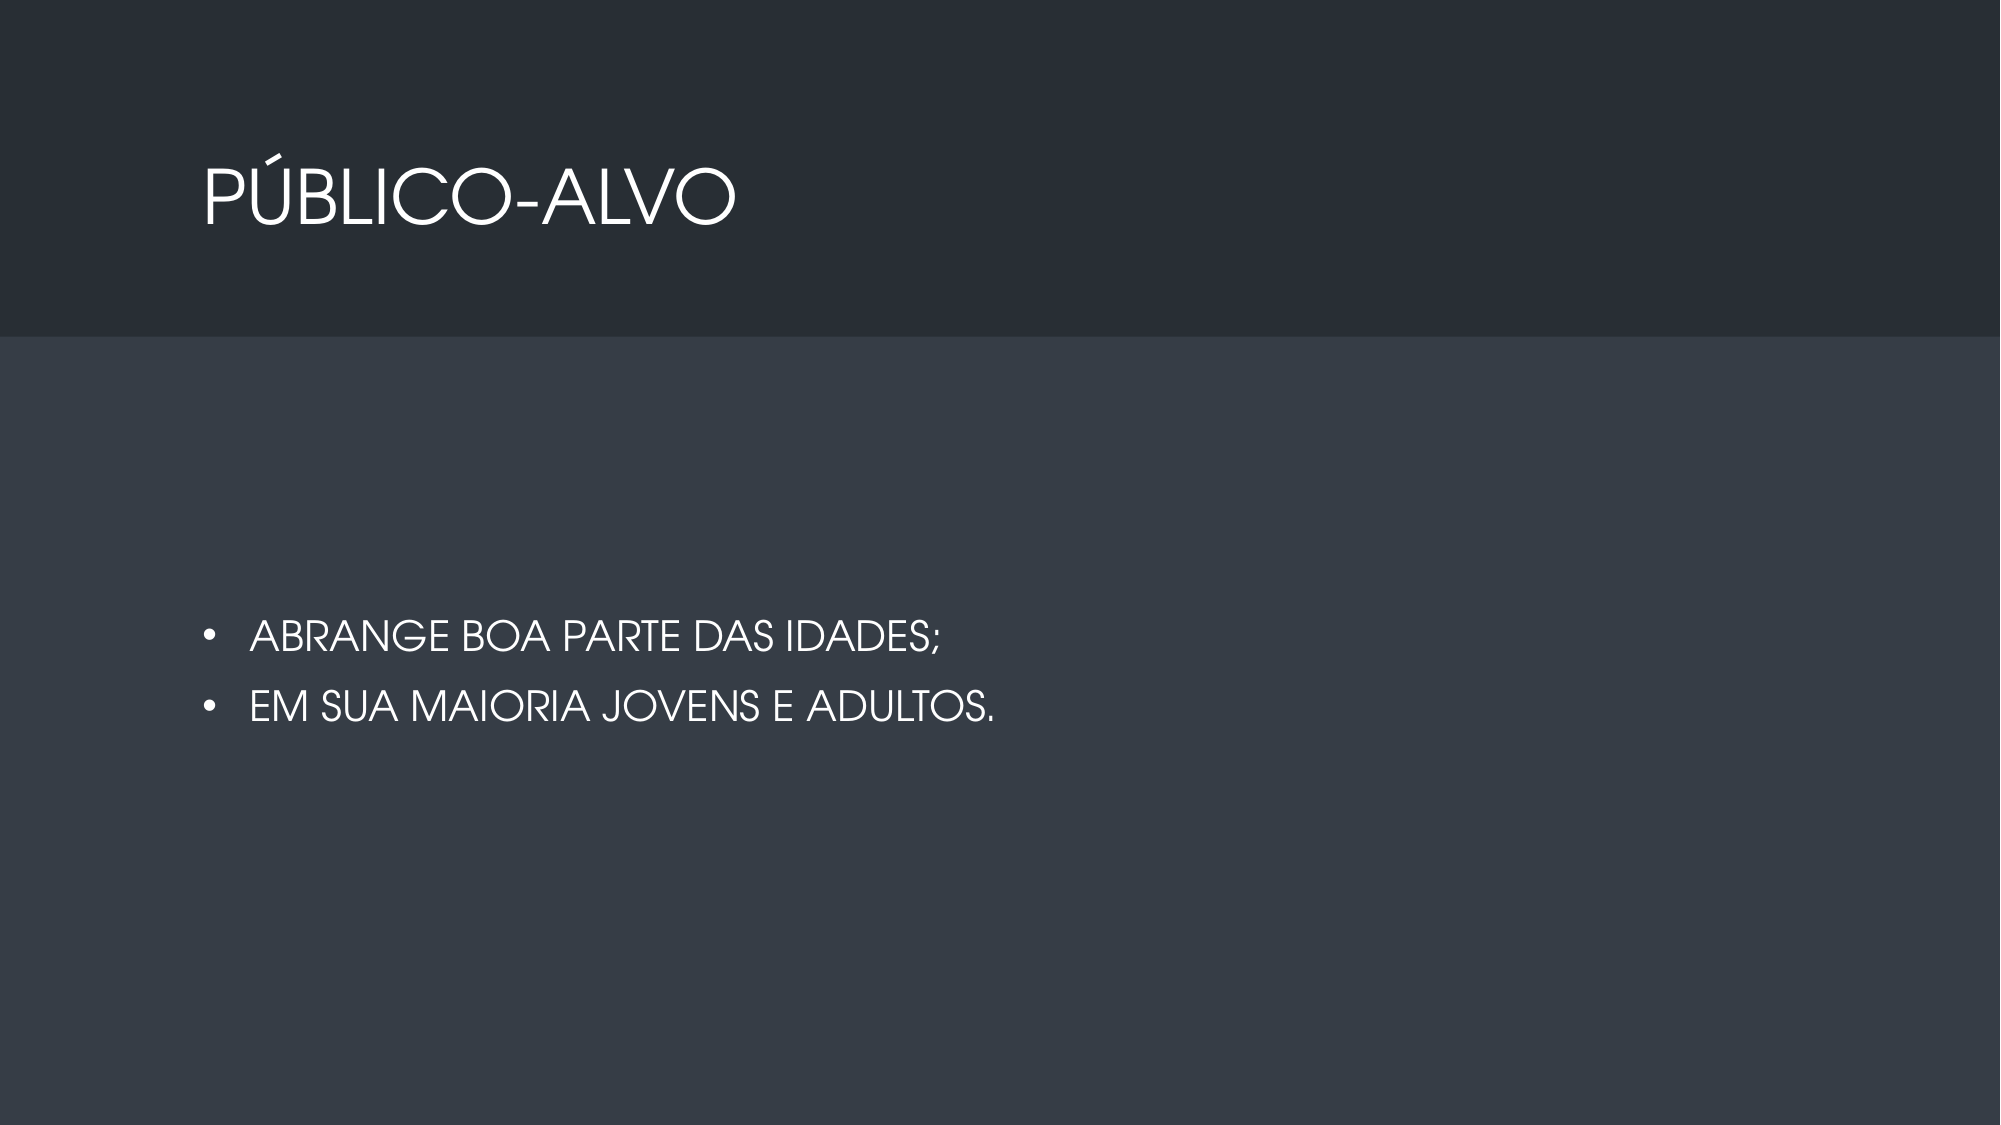

# Público-alvo
Abrange boa parte das idades;
Em sua maioria jovens e adultos.